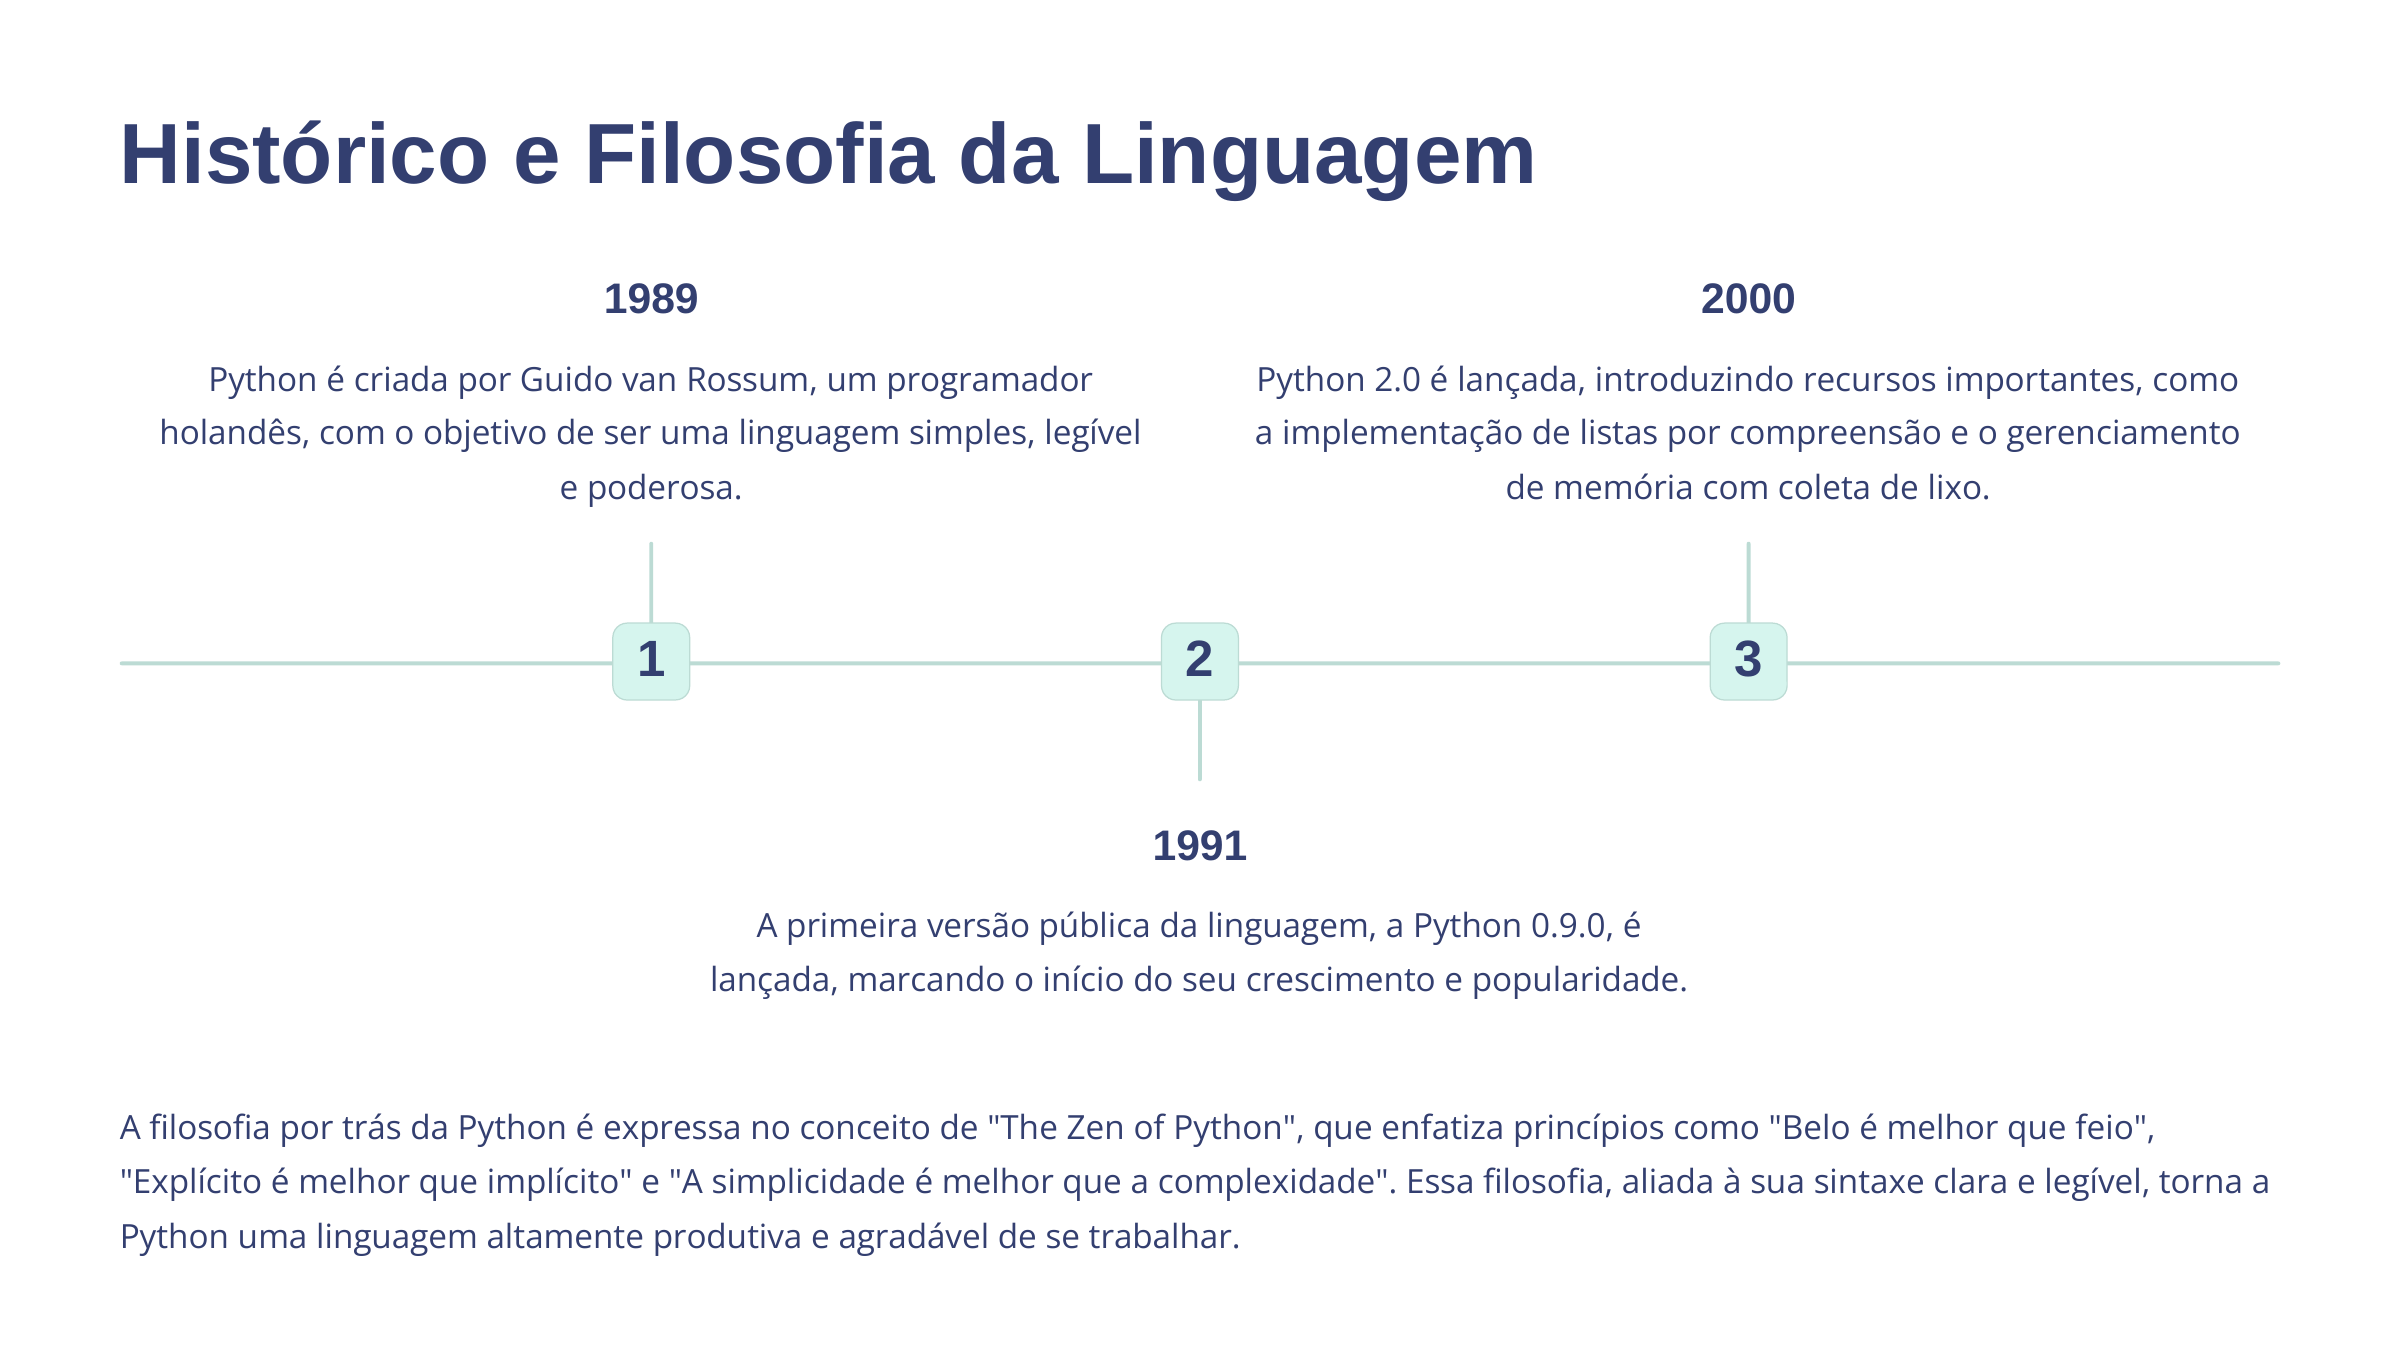

Histórico e Filosofia da Linguagem
1989
2000
Python é criada por Guido van Rossum, um programador holandês, com o objetivo de ser uma linguagem simples, legível e poderosa.
Python 2.0 é lançada, introduzindo recursos importantes, como a implementação de listas por compreensão e o gerenciamento de memória com coleta de lixo.

1
2
3

1991
A primeira versão pública da linguagem, a Python 0.9.0, é lançada, marcando o início do seu crescimento e popularidade.
A filosofia por trás da Python é expressa no conceito de "The Zen of Python", que enfatiza princípios como "Belo é melhor que feio", "Explícito é melhor que implícito" e "A simplicidade é melhor que a complexidade". Essa filosofia, aliada à sua sintaxe clara e legível, torna a Python uma linguagem altamente produtiva e agradável de se trabalhar.